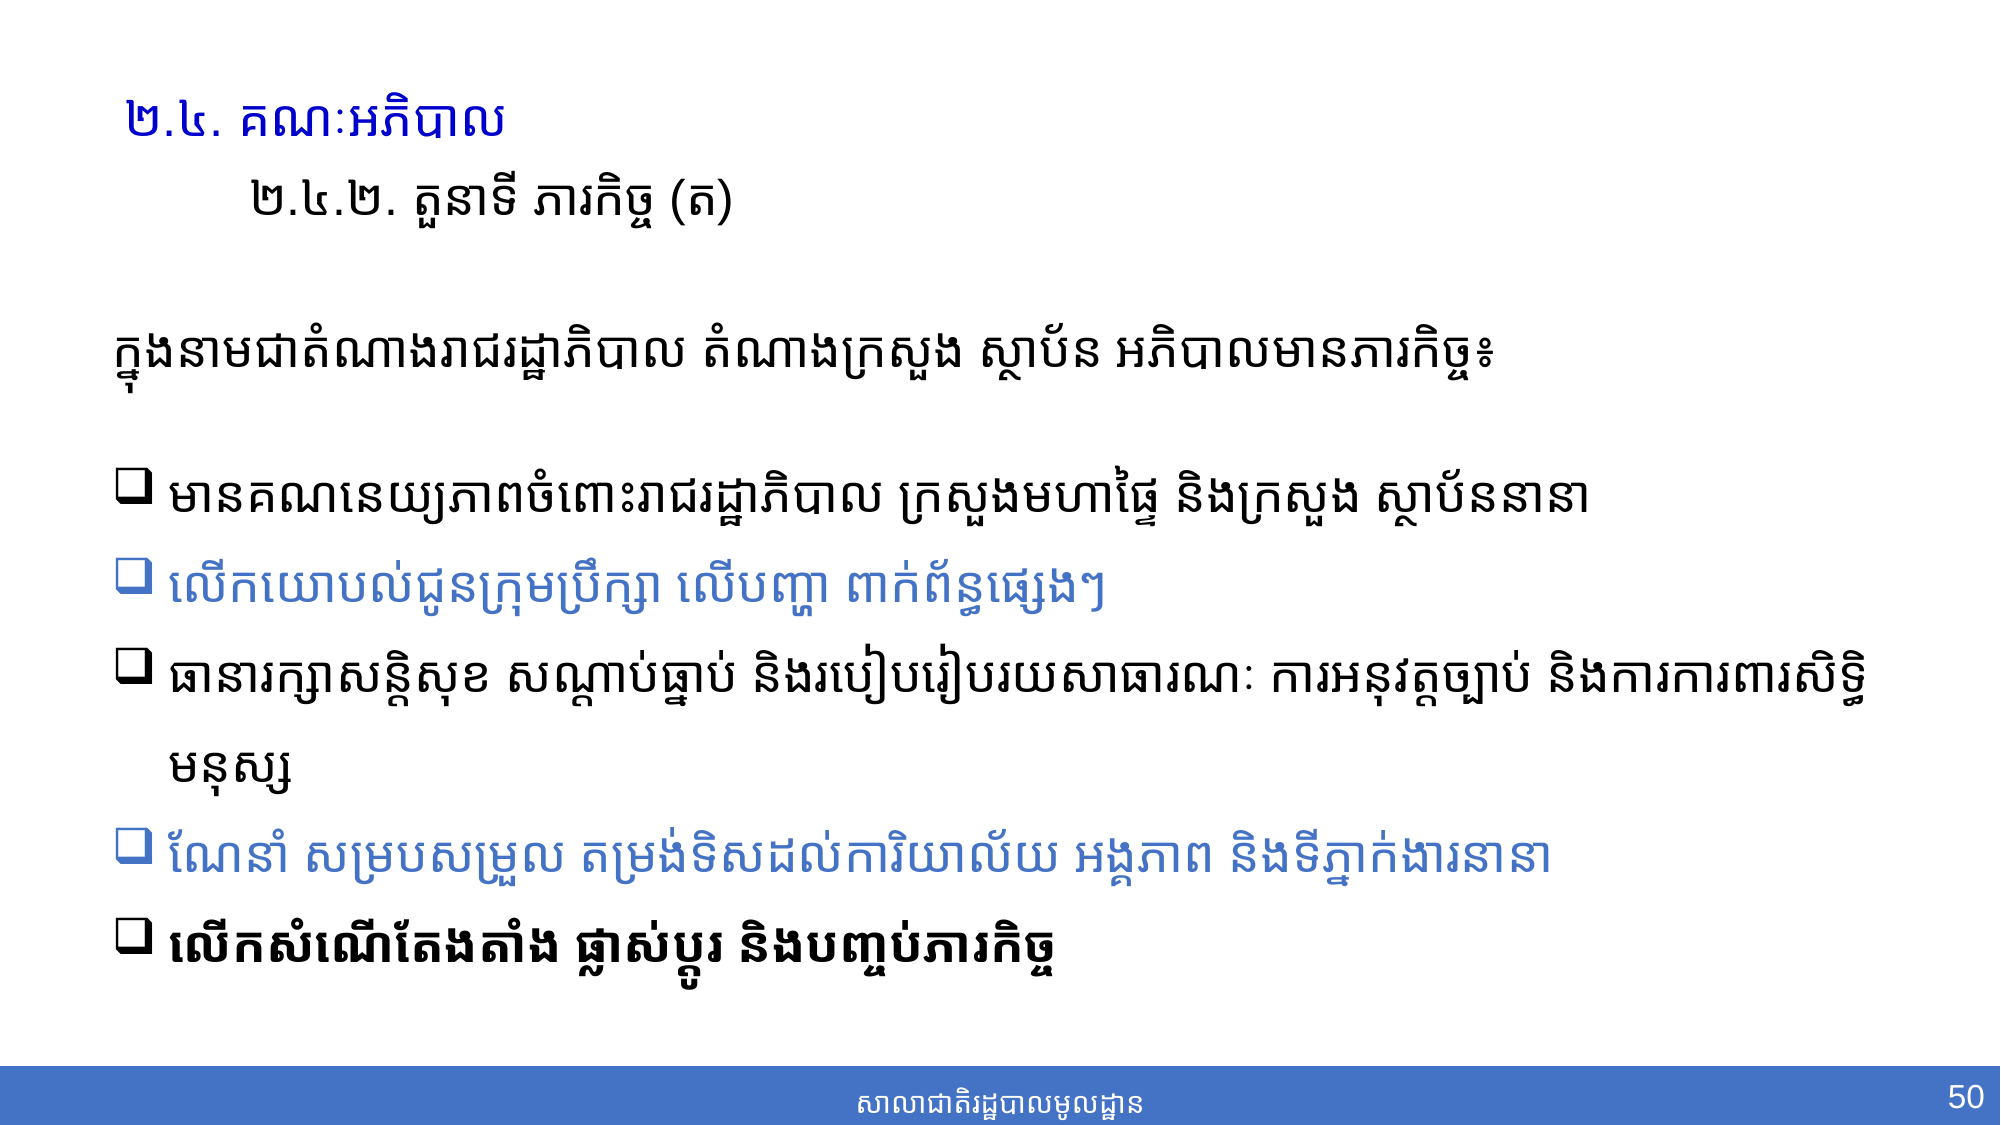

២.៤. គណៈអភិបាល

ស២.៤.២. តួនាទី ភារកិច្ច (ត)
ក្នុងនាមជាតំណាងរាជរដ្ឋាភិបាល​ តំណាងក្រសួង ស្ថាប័ន អភិបាលមានភារកិច្ច៖
មានគណនេយ្យភាពចំពោះរាជរដ្ឋាភិបាល​ ក្រសួងមហាផ្ទៃ និងក្រសួង ស្ថាប័ននានា
លើកយោបល់ជូនក្រុមប្រឹក្សា លើបញ្ហា ពាក់ព័ន្ធផ្សេងៗ
ធានារក្សាសន្តិសុខ សណ្តាប់ធ្នាប់ និងរបៀបរៀបរយសាធារណៈ ការអនុវត្តច្បាប់ និងការការពារសិទ្ធិ​មនុស្ស
ណែនាំ សម្របសម្រួល តម្រង់ទិសដល់ការិយាល័យ អង្គភាព និងទីភ្នាក់ងារនានា
លើកសំណើតែងតាំង ផ្លាស់ប្តូរ និងបញ្ចប់ភារកិច្ច
50